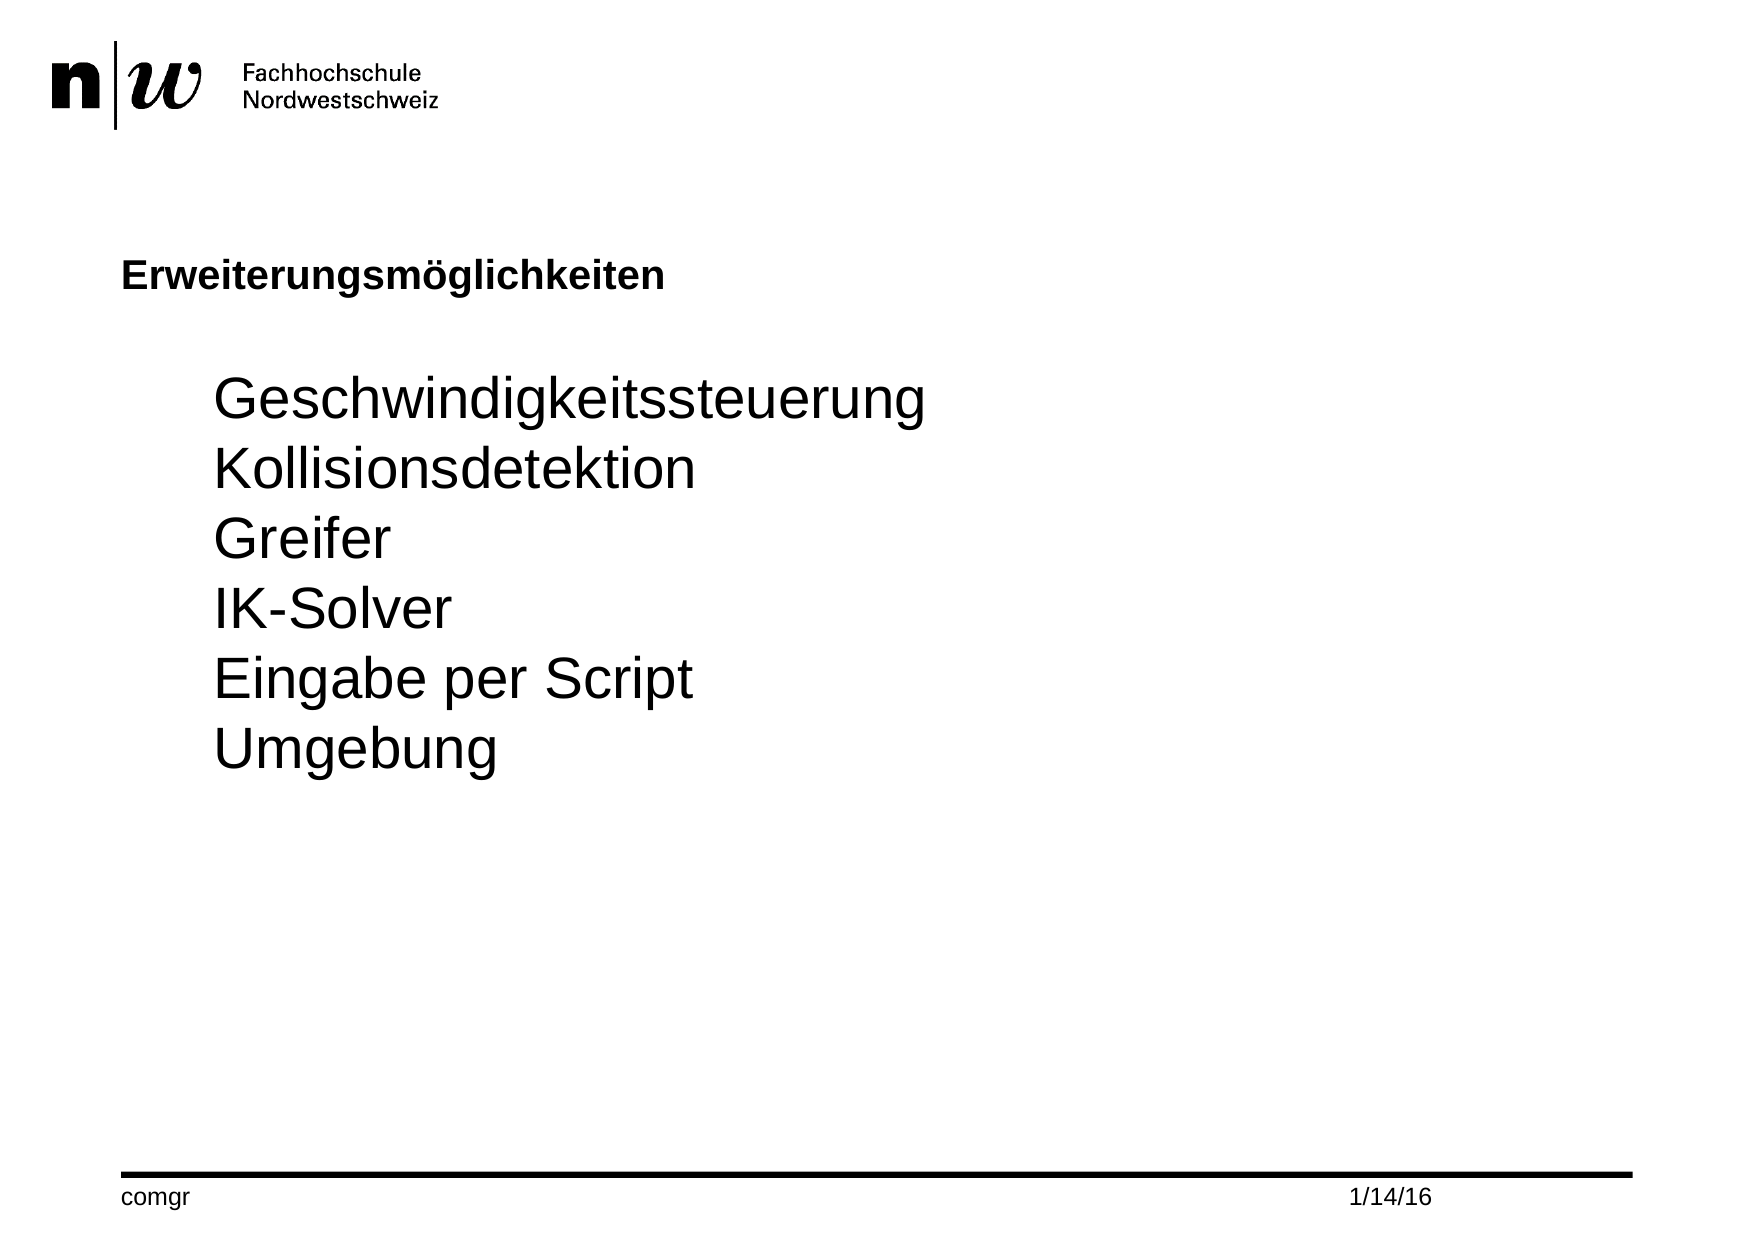

Erweiterungsmöglichkeiten
Geschwindigkeitssteuerung
Kollisionsdetektion
Greifer
IK-Solver
Eingabe per Script
Umgebung
comgr
1/14/16